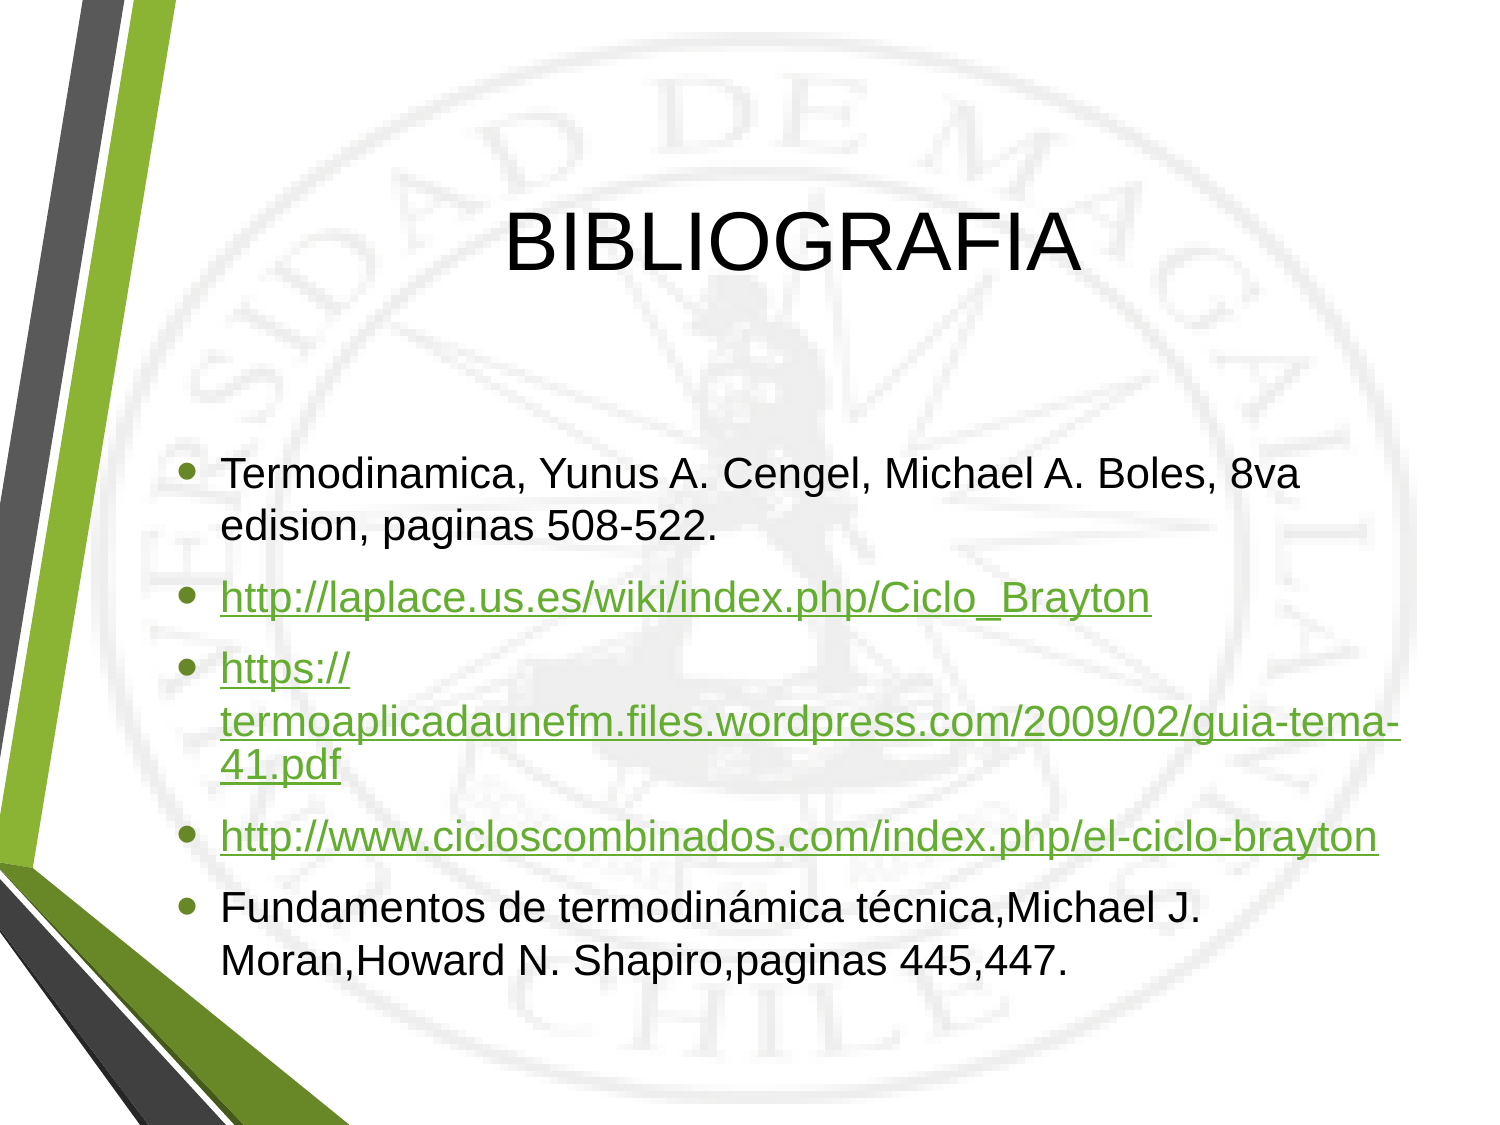

# BIBLIOGRAFIA
Termodinamica, Yunus A. Cengel, Michael A. Boles, 8va edision, paginas 508-522.
http://laplace.us.es/wiki/index.php/Ciclo_Brayton
https://termoaplicadaunefm.files.wordpress.com/2009/02/guia-tema-41.pdf
http://www.cicloscombinados.com/index.php/el-ciclo-brayton
Fundamentos de termodinámica técnica,Michael J. Moran,Howard N. Shapiro,paginas 445,447.